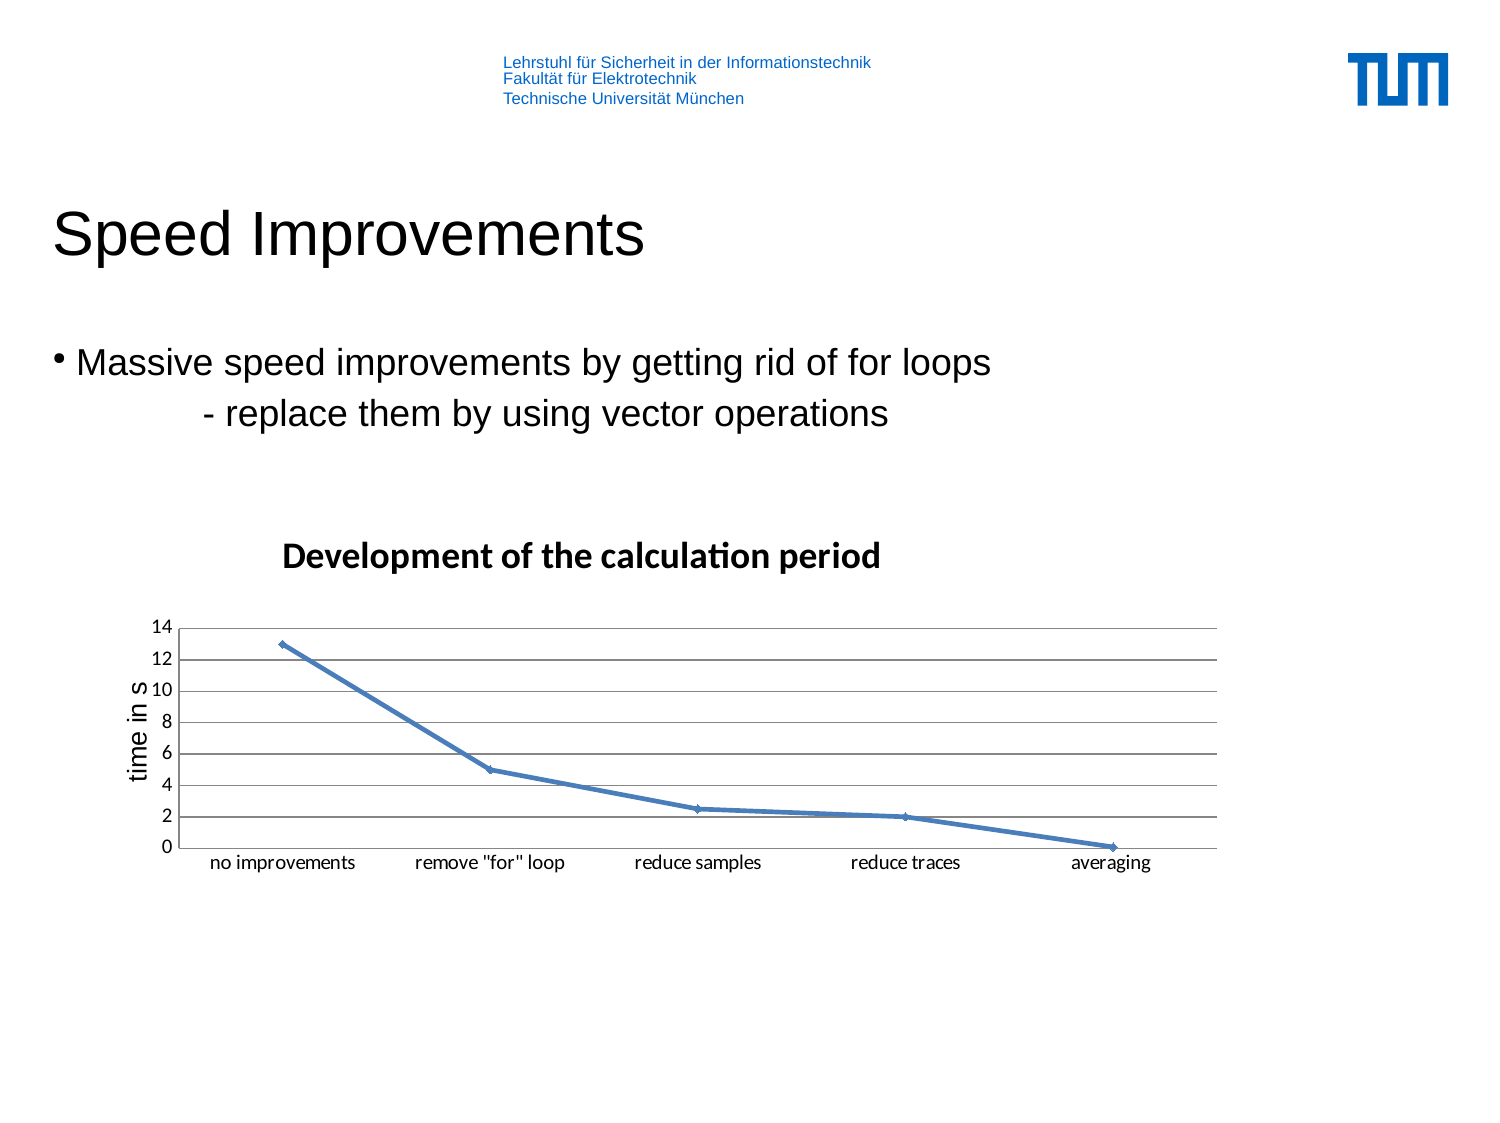

# Speed Improvements
 Massive speed improvements by getting rid of for loops
 	- replace them by using vector operations

### Chart: Development of the calculation period

| Category |  |
|---|---|
| no improvements | 13.0 |
| remove "for" loop | 5.0 |
| reduce samples | 2.5 |
| reduce traces | 2.0 |
| averaging  | 0.077 |
time in s